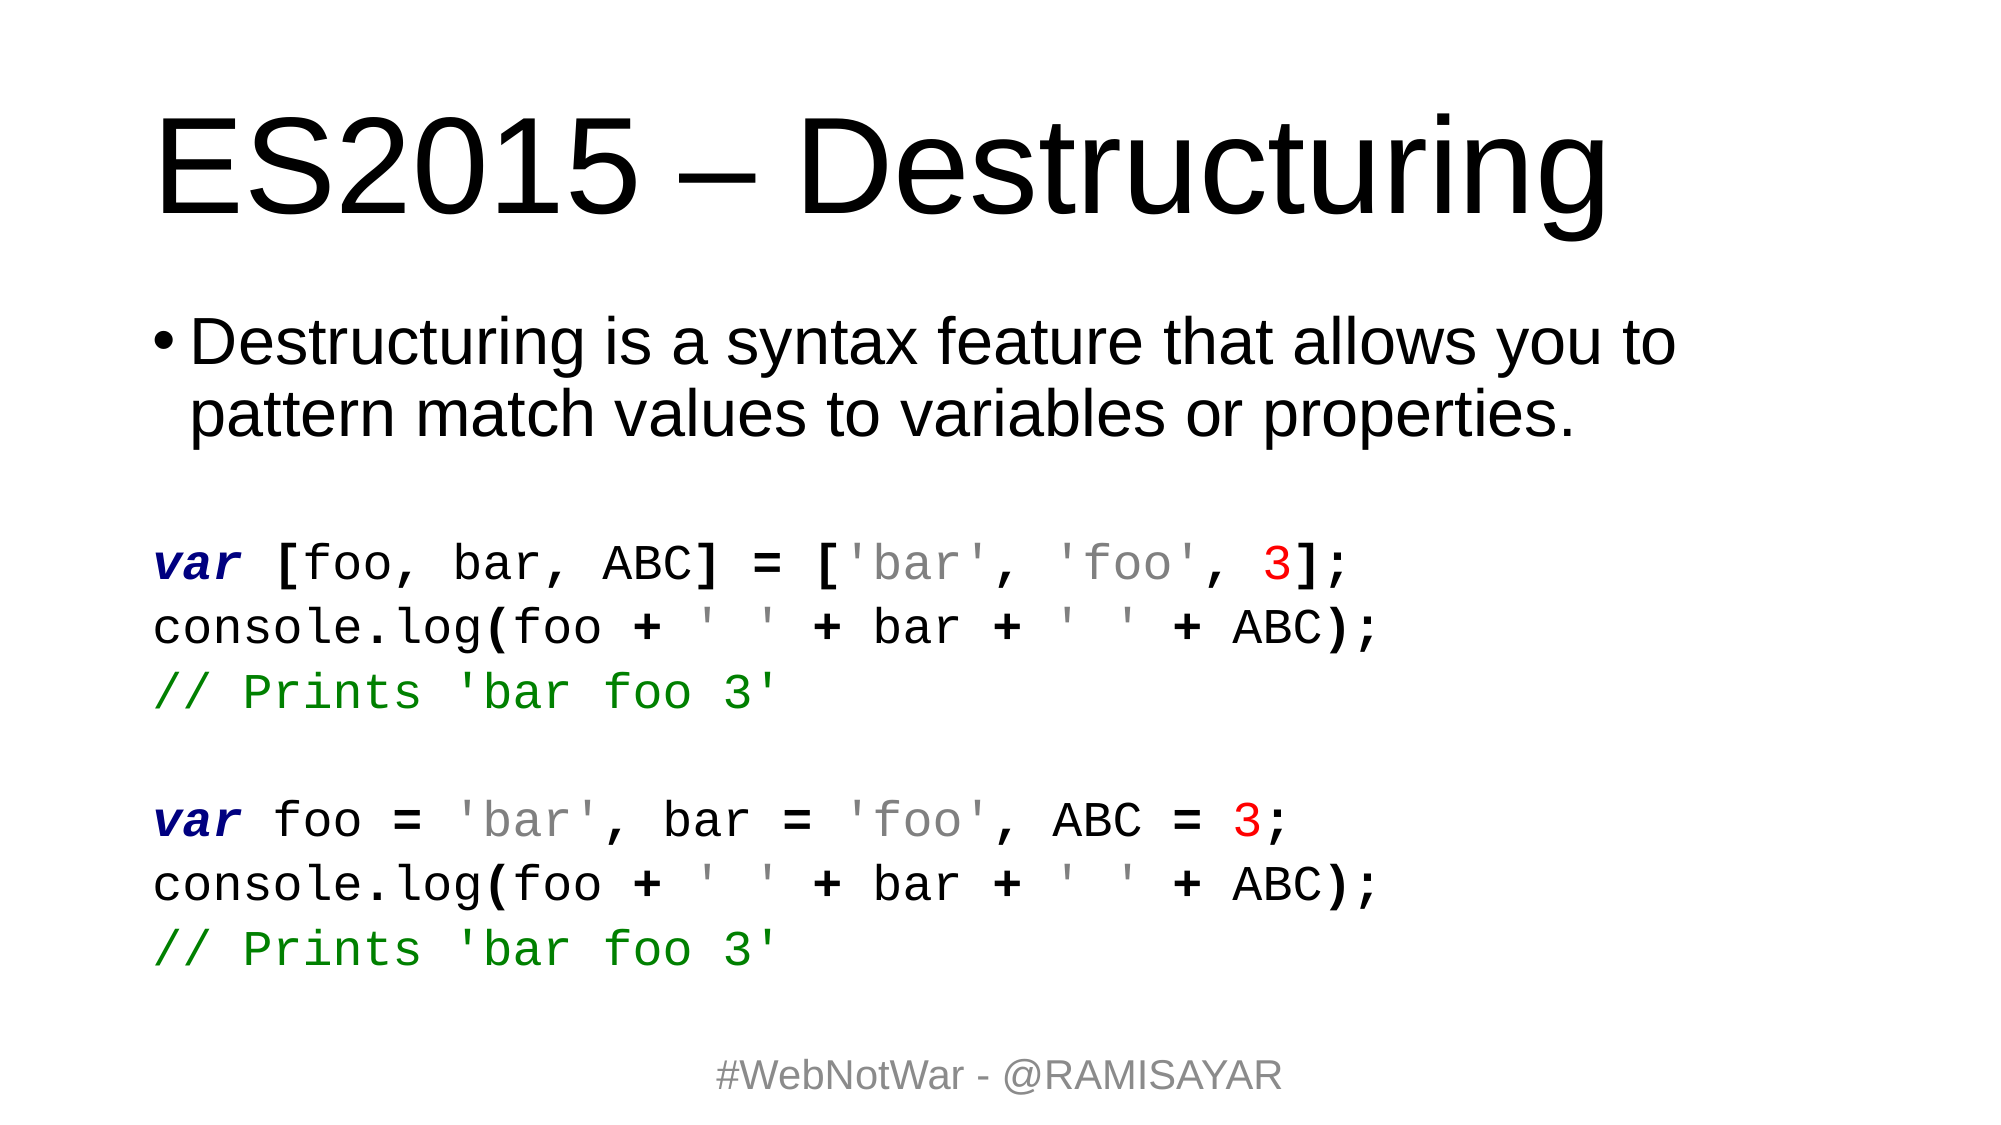

# ES2015 – Destructuring
Destructuring is a syntax feature that allows you to pattern match values to variables or properties.

var [foo, bar, ABC] = ['bar', 'foo', 3];
console.log(foo + ' ' + bar + ' ' + ABC);
// Prints 'bar foo 3'

var foo = 'bar', bar = 'foo', ABC = 3;
console.log(foo + ' ' + bar + ' ' + ABC);
// Prints 'bar foo 3'

#WebNotWar - @RAMISAYAR